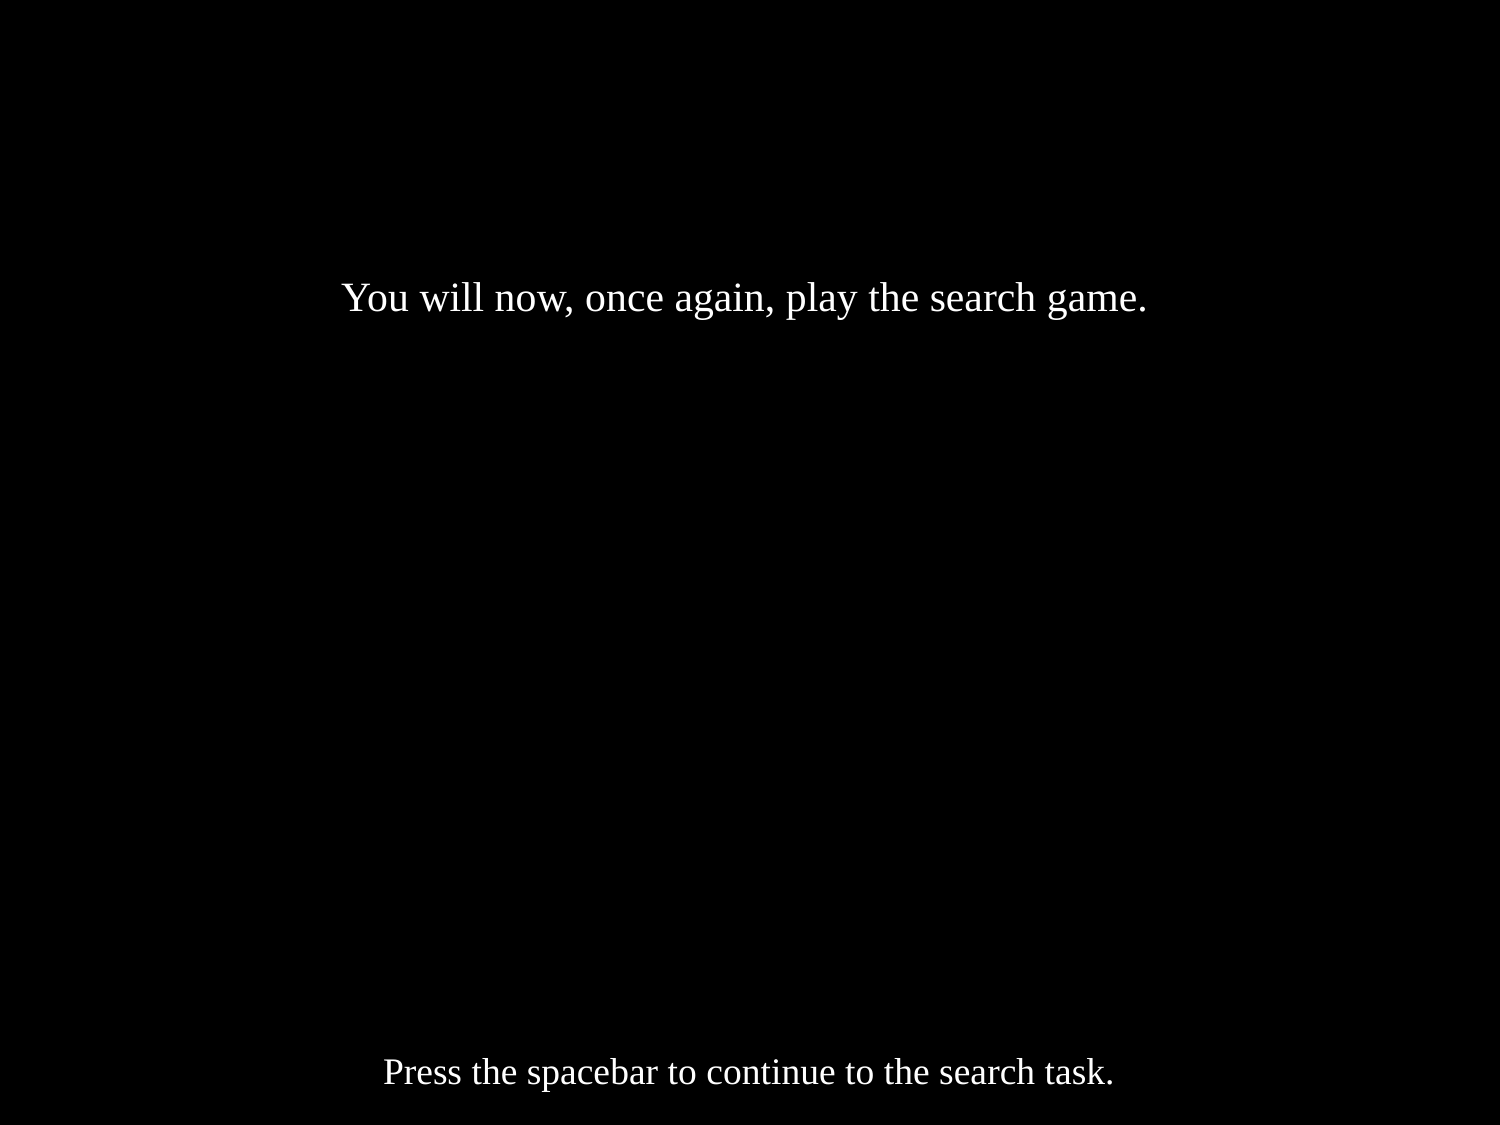

You will now, once again, play the search game.

Press the spacebar to continue to the search task.